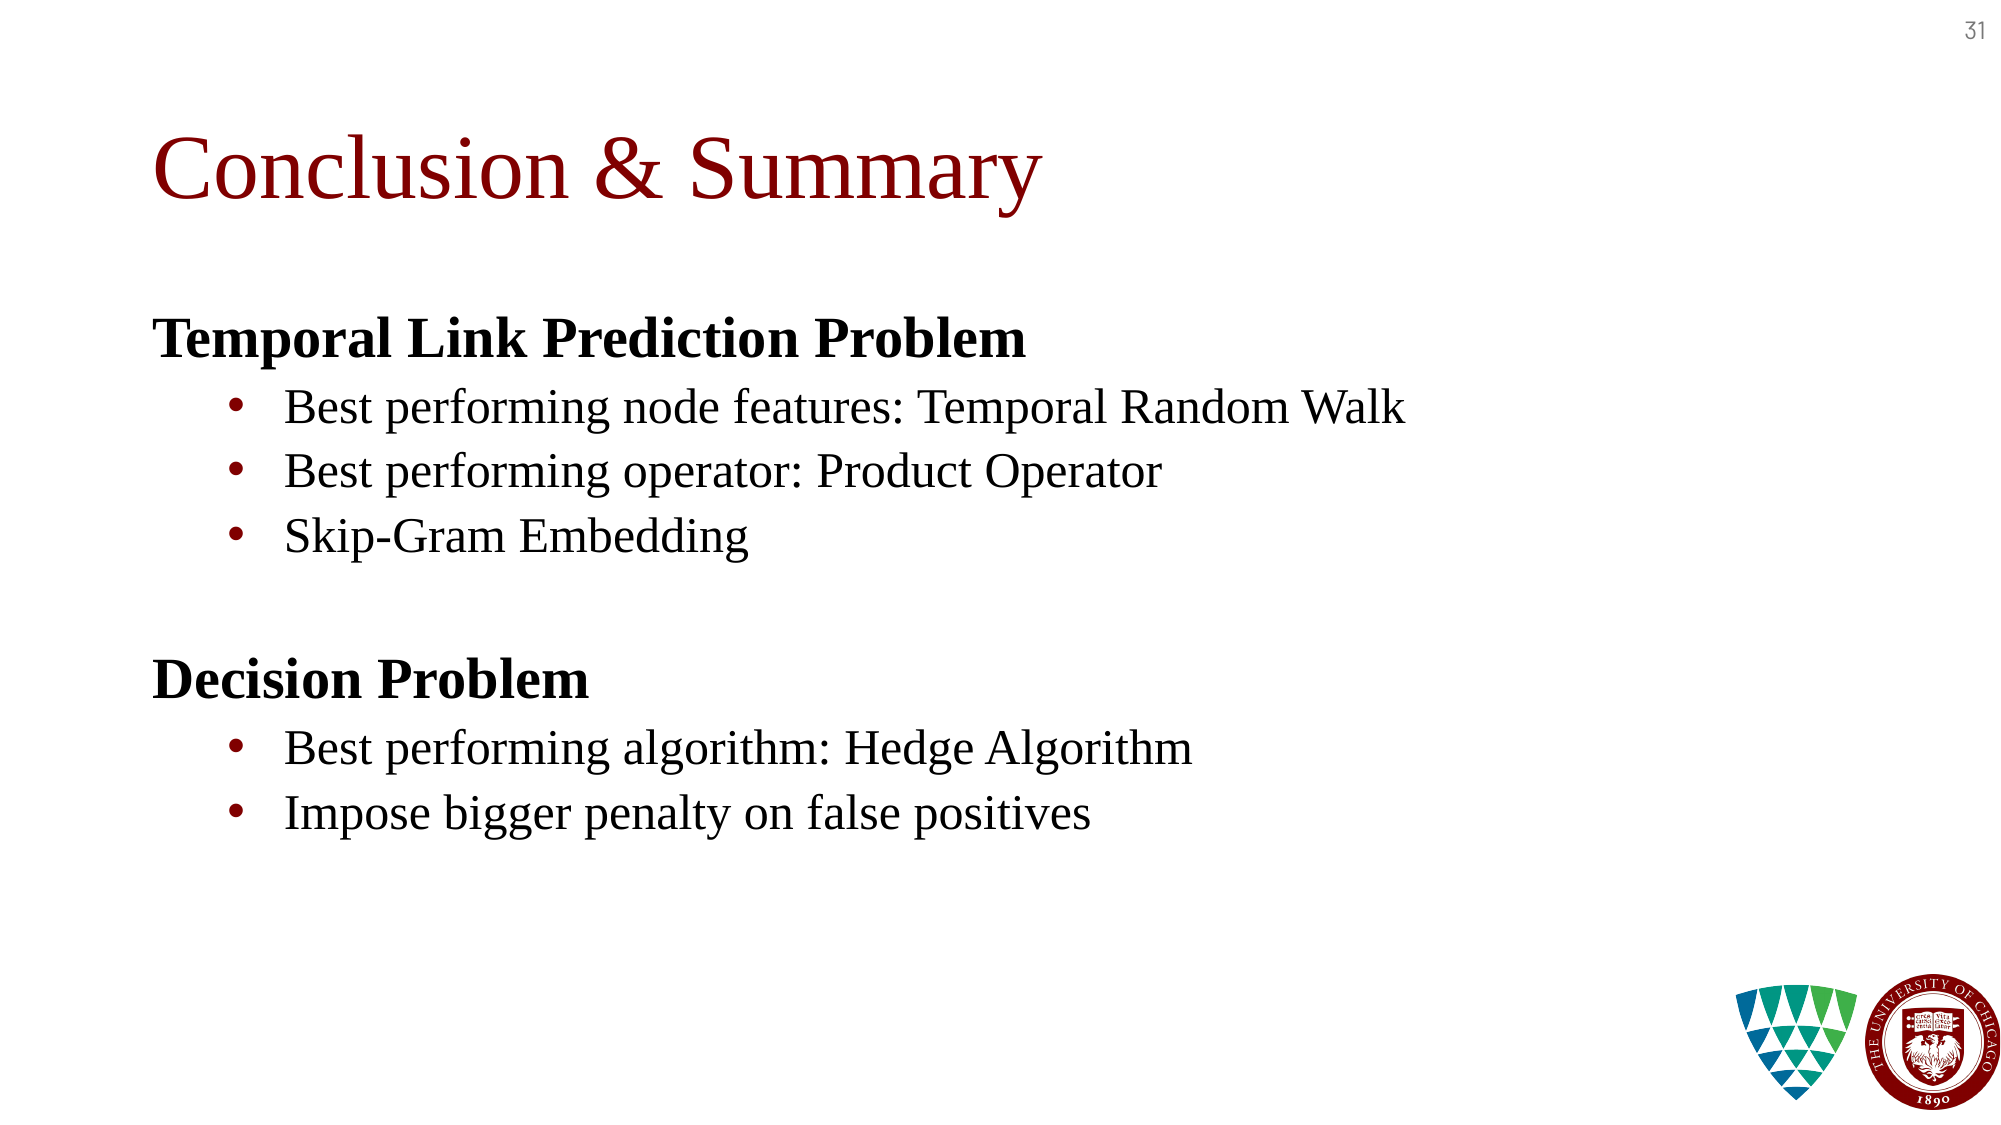

31
# Conclusion & Summary
Temporal Link Prediction Problem
Best performing node features: Temporal Random Walk
Best performing operator: Product Operator
Skip-Gram Embedding

Decision Problem
Best performing algorithm: Hedge Algorithm
Impose bigger penalty on false positives